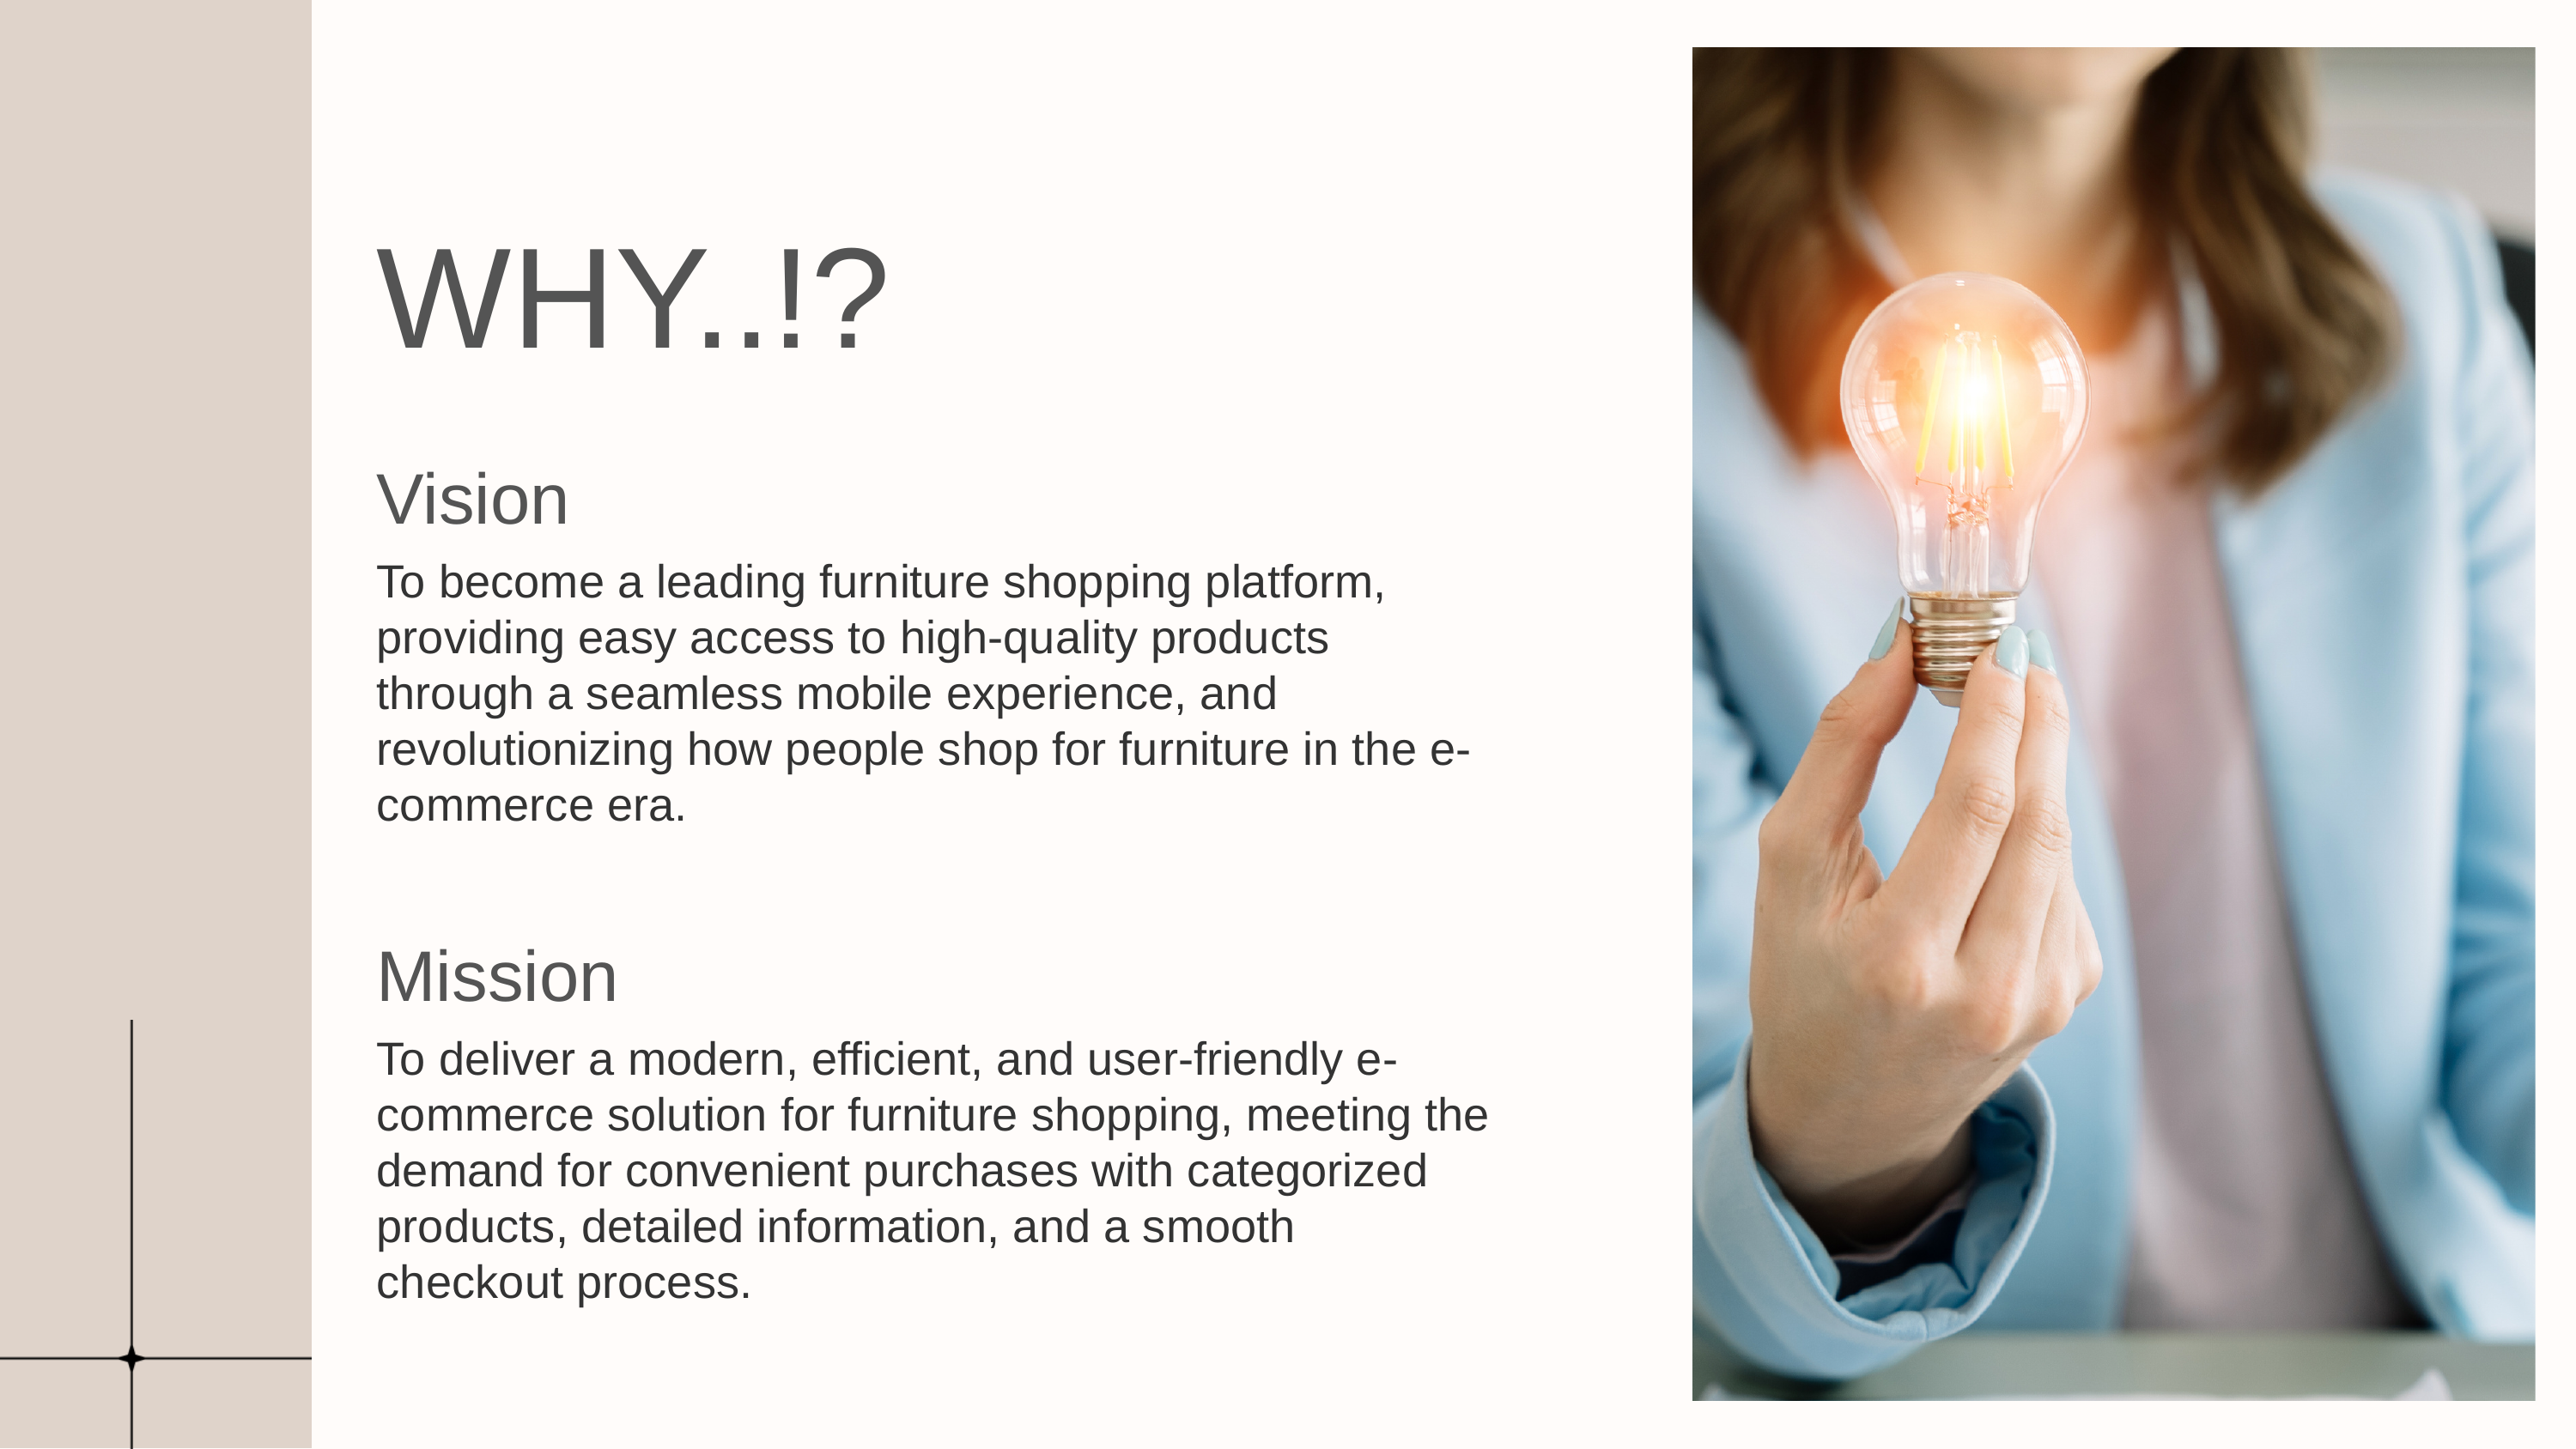

WHY..!?
Vision
To become a leading furniture shopping platform, providing easy access to high-quality products through a seamless mobile experience, and revolutionizing how people shop for furniture in the e-commerce era.
Mission

To deliver a modern, efficient, and user-friendly e-commerce solution for furniture shopping, meeting the demand for convenient purchases with categorized products, detailed information, and a smooth checkout process.